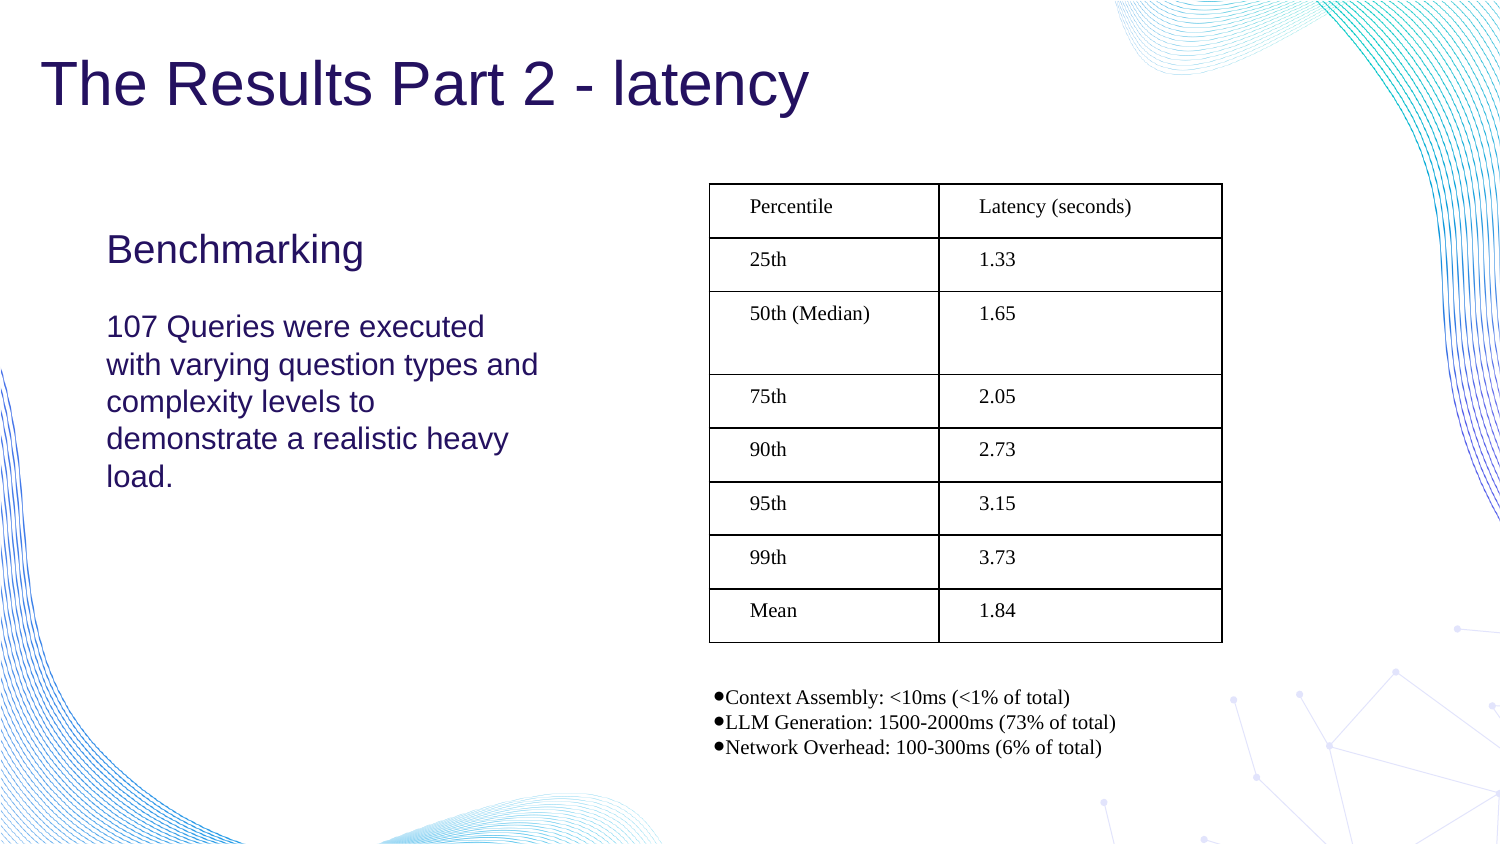

# The Results Part 2 - latency
Benchmarking
| Percentile | Latency (seconds) |
| --- | --- |
| 25th | 1.33 |
| 50th (Median) | 1.65 |
| 75th | 2.05 |
| 90th | 2.73 |
| 95th | 3.15 |
| 99th | 3.73 |
| Mean | 1.84 |
107 Queries were executed with varying question types and complexity levels to demonstrate a realistic heavy load.

Context Assembly: <10ms (<1% of total)
LLM Generation: 1500-2000ms (73% of total)
Network Overhead: 100-300ms (6% of total)